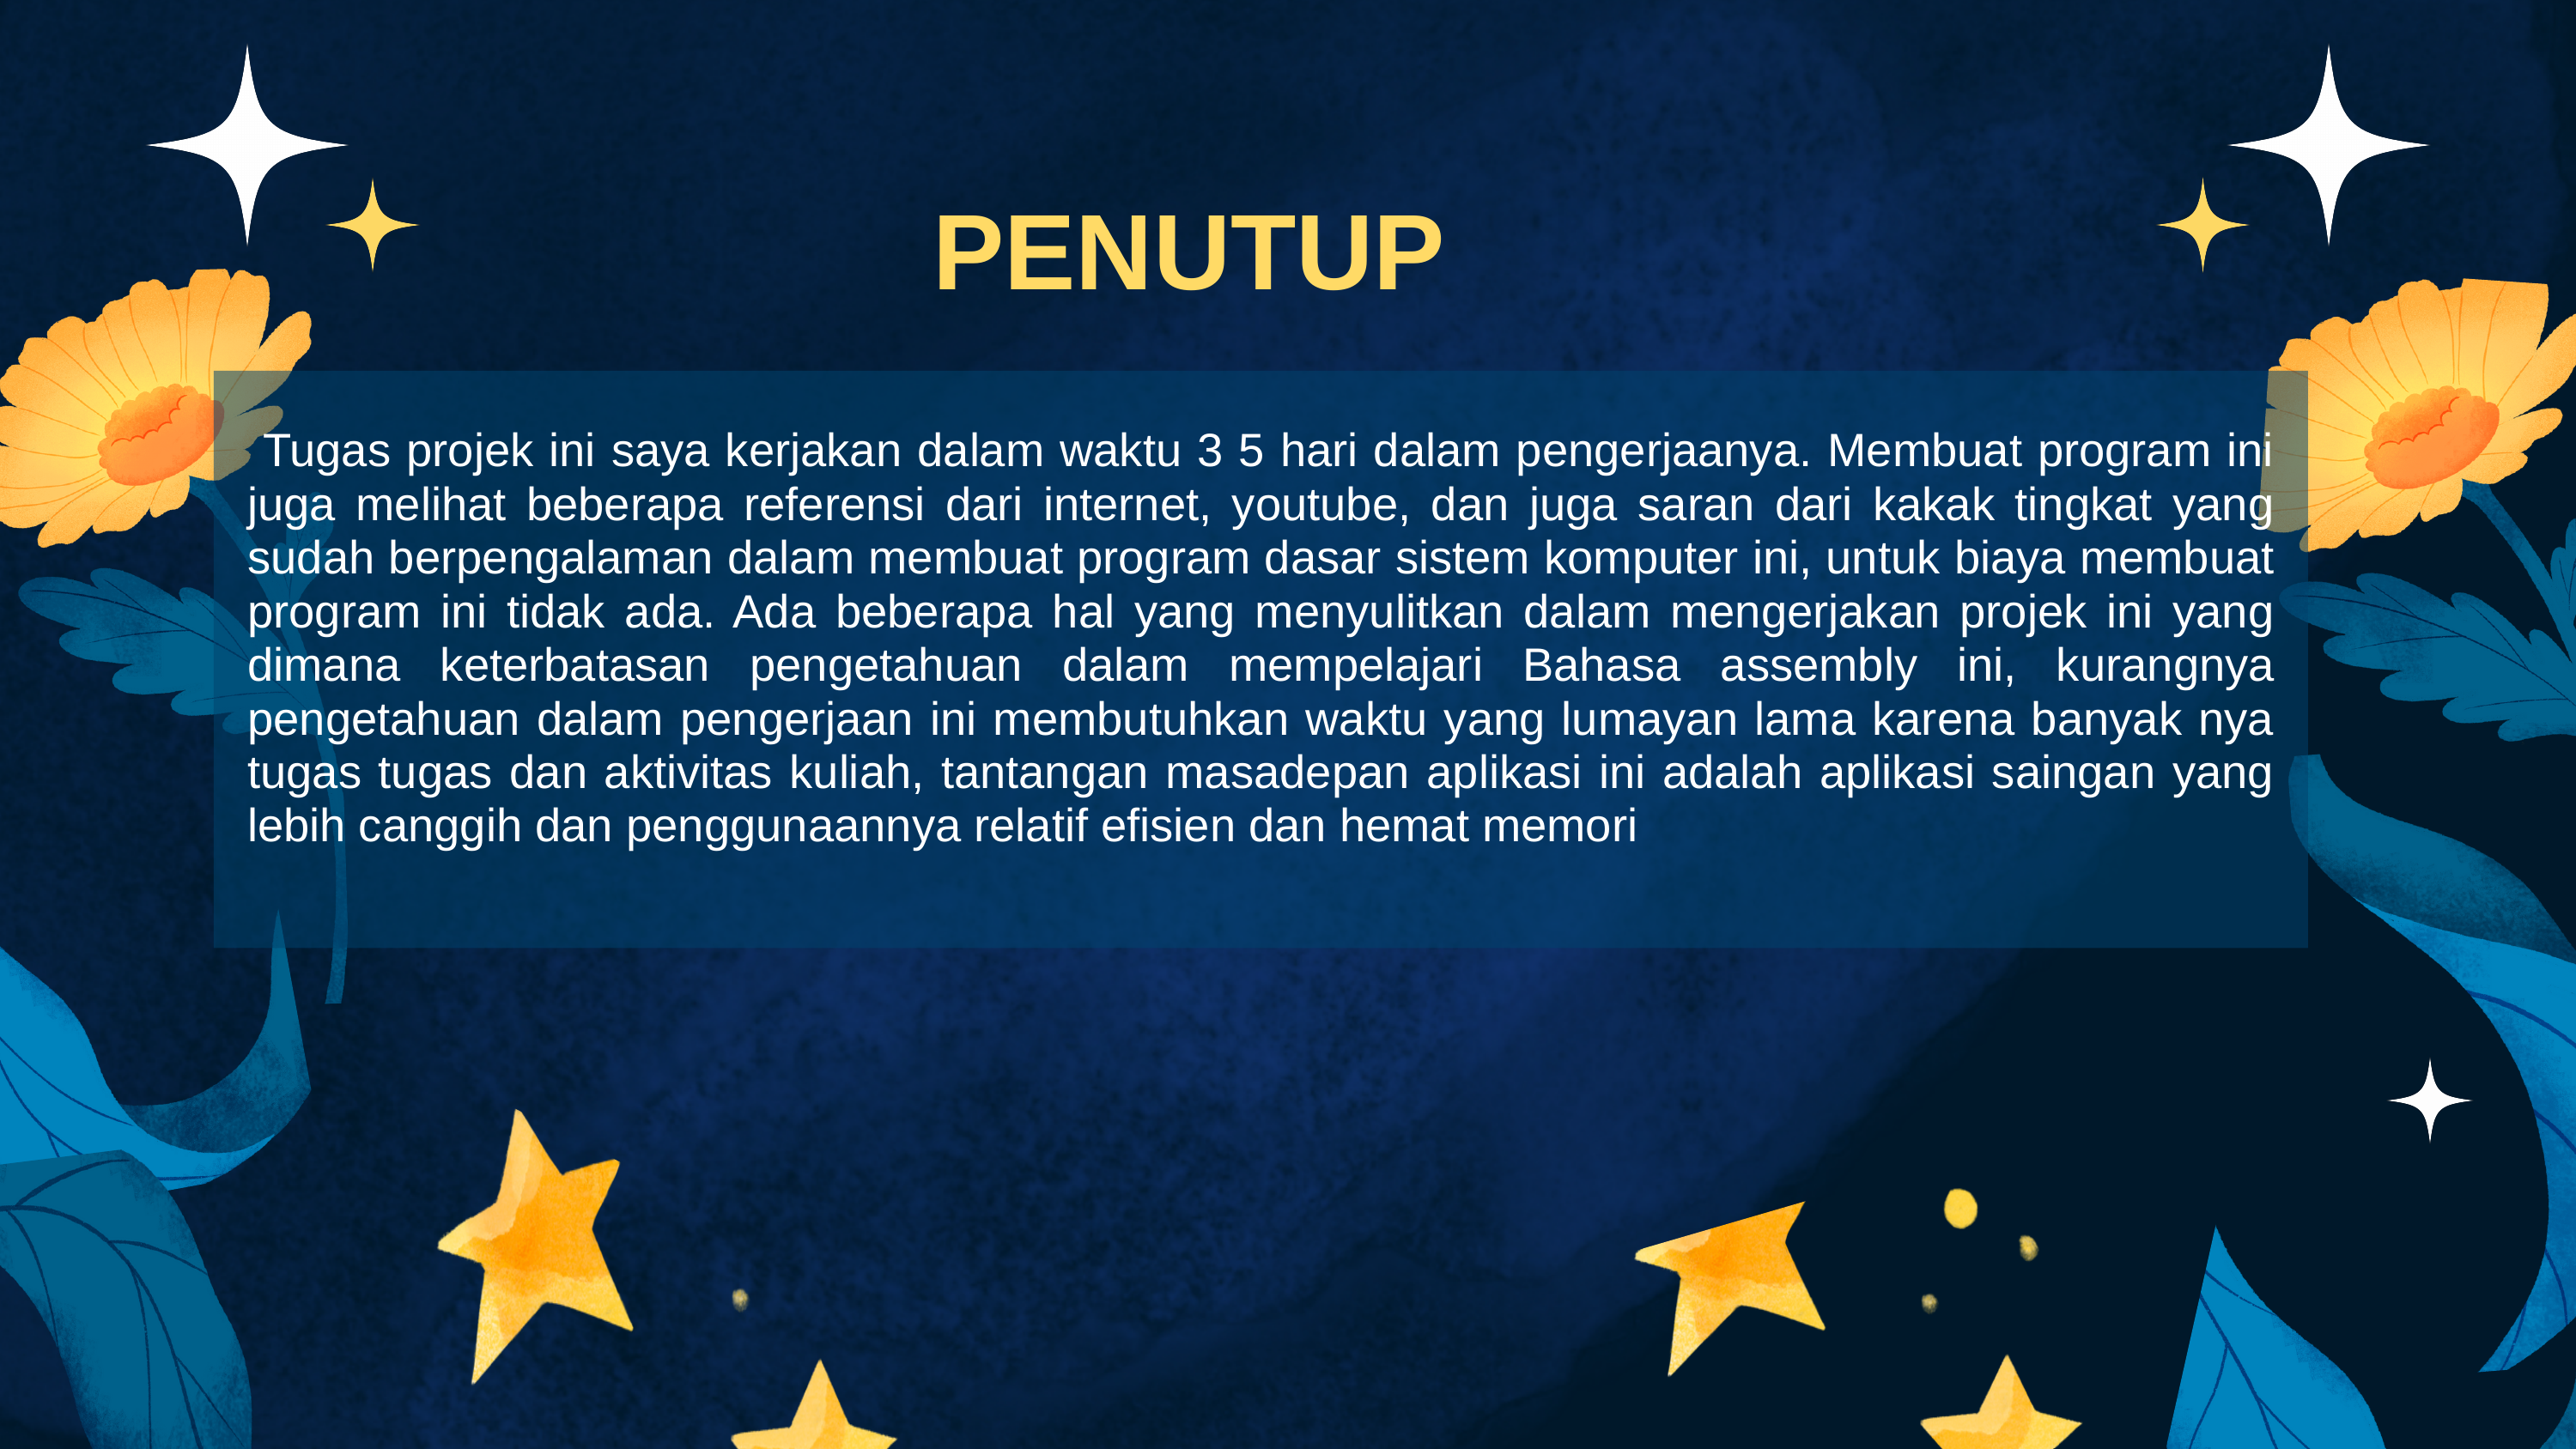

PENUTUP

 Tugas projek ini saya kerjakan dalam waktu 3 5 hari dalam pengerjaanya. Membuat program ini juga melihat beberapa referensi dari internet, youtube, dan juga saran dari kakak tingkat yang sudah berpengalaman dalam membuat program dasar sistem komputer ini, untuk biaya membuat program ini tidak ada. Ada beberapa hal yang menyulitkan dalam mengerjakan projek ini yang dimana keterbatasan pengetahuan dalam mempelajari Bahasa assembly ini, kurangnya pengetahuan dalam pengerjaan ini membutuhkan waktu yang lumayan lama karena banyak nya tugas tugas dan aktivitas kuliah, tantangan masadepan aplikasi ini adalah aplikasi saingan yang lebih canggih dan penggunaannya relatif efisien dan hemat memori